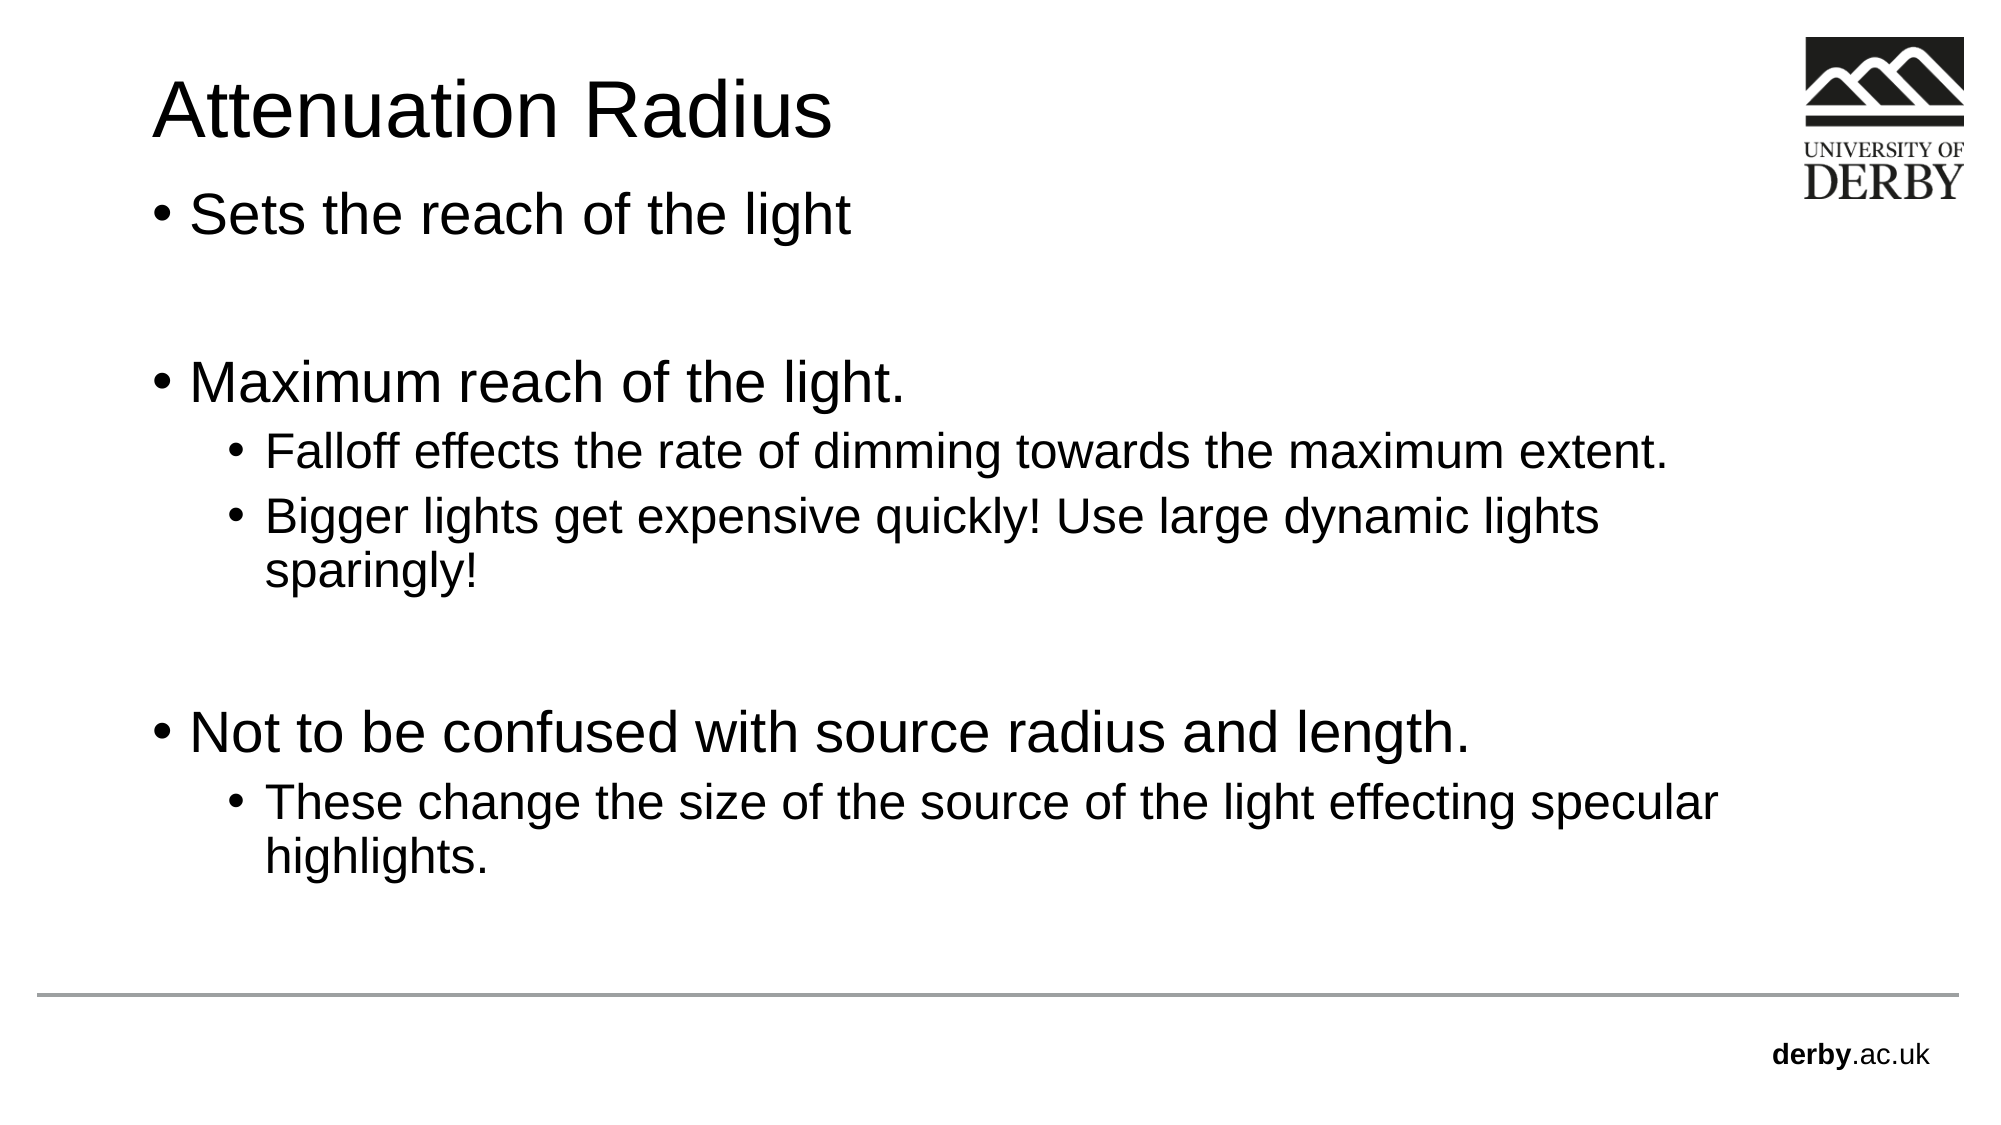

# Attenuation Radius
Sets the reach of the light

Maximum reach of the light.
Falloff effects the rate of dimming towards the maximum extent.
Bigger lights get expensive quickly! Use large dynamic lights sparingly!

Not to be confused with source radius and length.
These change the size of the source of the light effecting specular highlights.